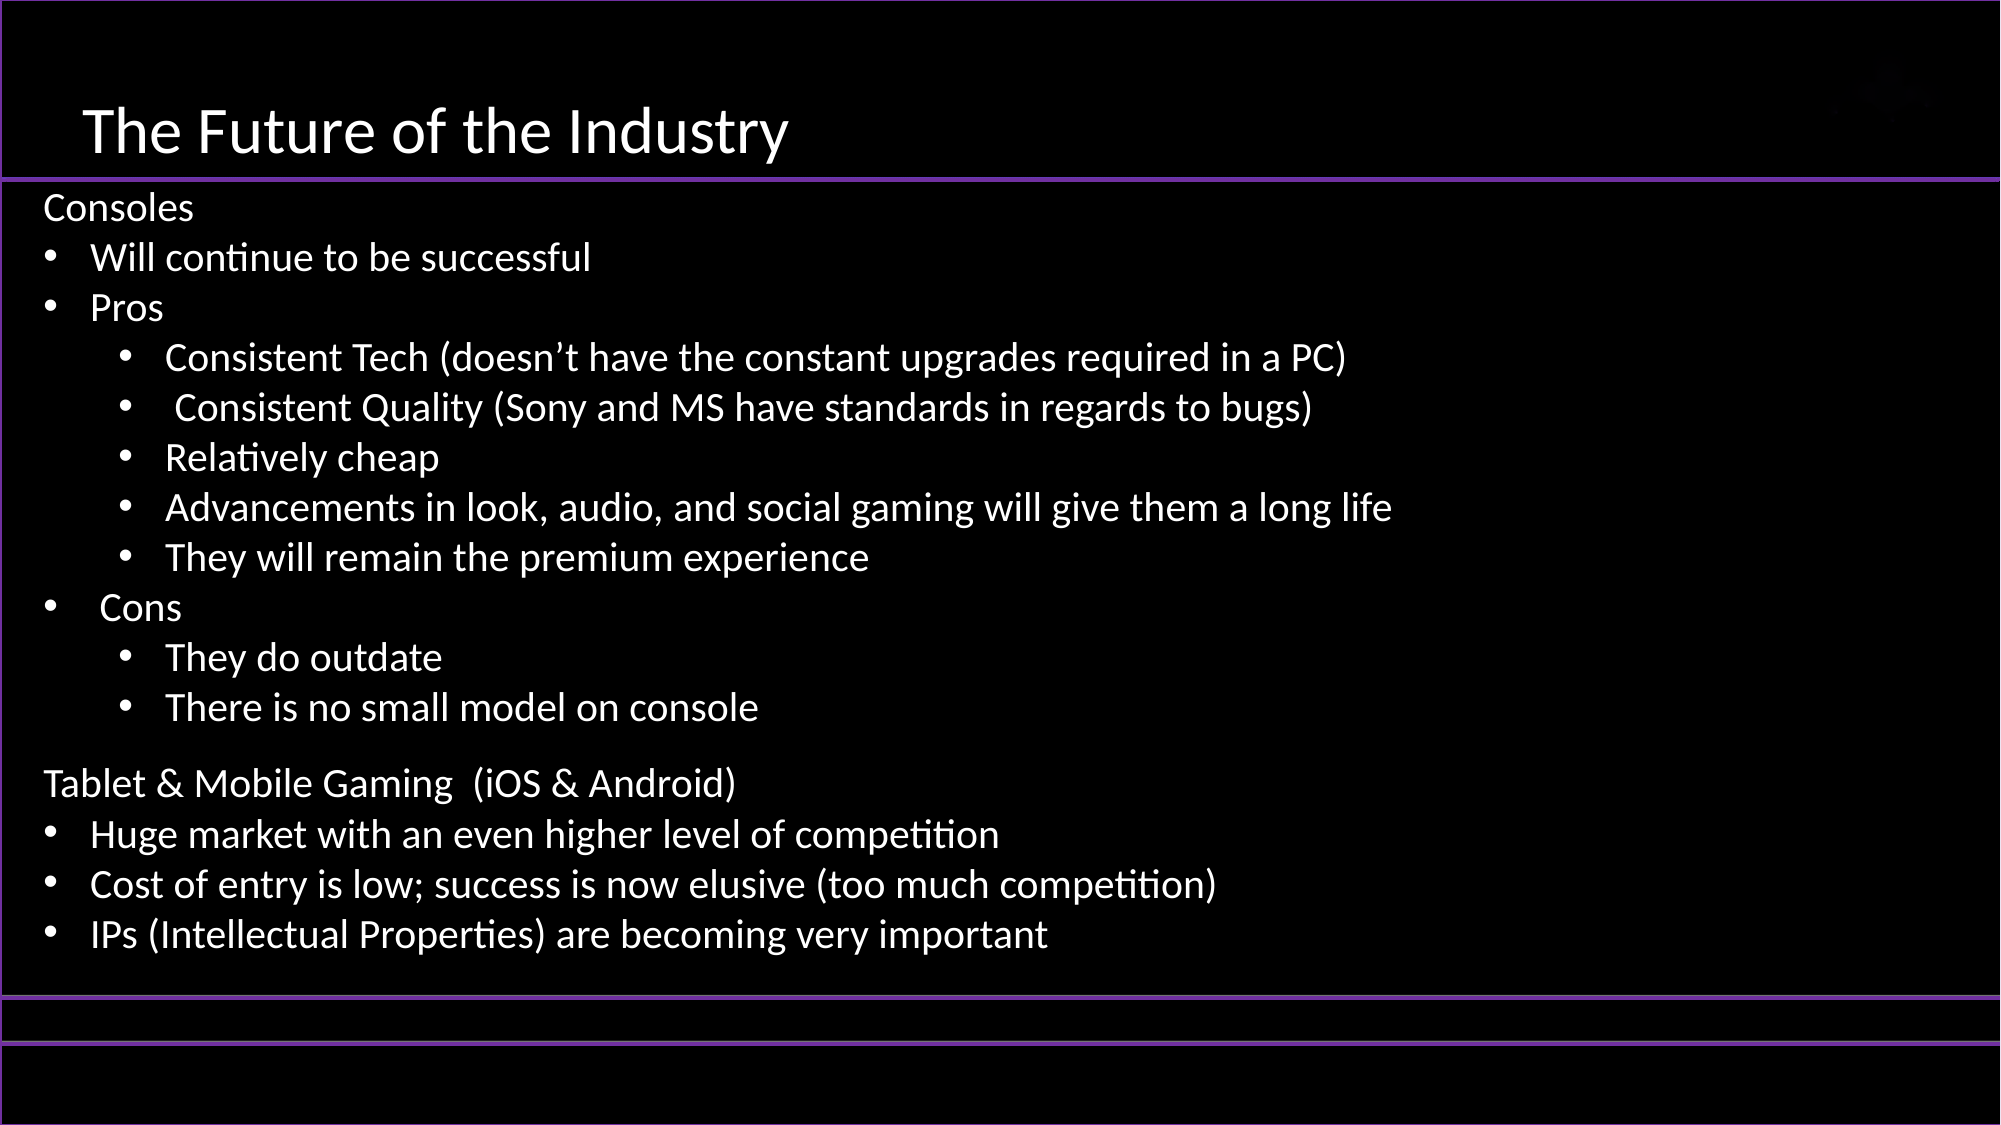

The Future of the Industry
Consoles
Will continue to be successful
Pros
Consistent Tech (doesn’t have the constant upgrades required in a PC)
 Consistent Quality (Sony and MS have standards in regards to bugs)
Relatively cheap
Advancements in look, audio, and social gaming will give them a long life
They will remain the premium experience
Cons
They do outdate
There is no small model on console

Tablet & Mobile Gaming  (iOS & Android)
Huge market with an even higher level of competition
Cost of entry is low; success is now elusive (too much competition)
IPs (Intellectual Properties) are becoming very important